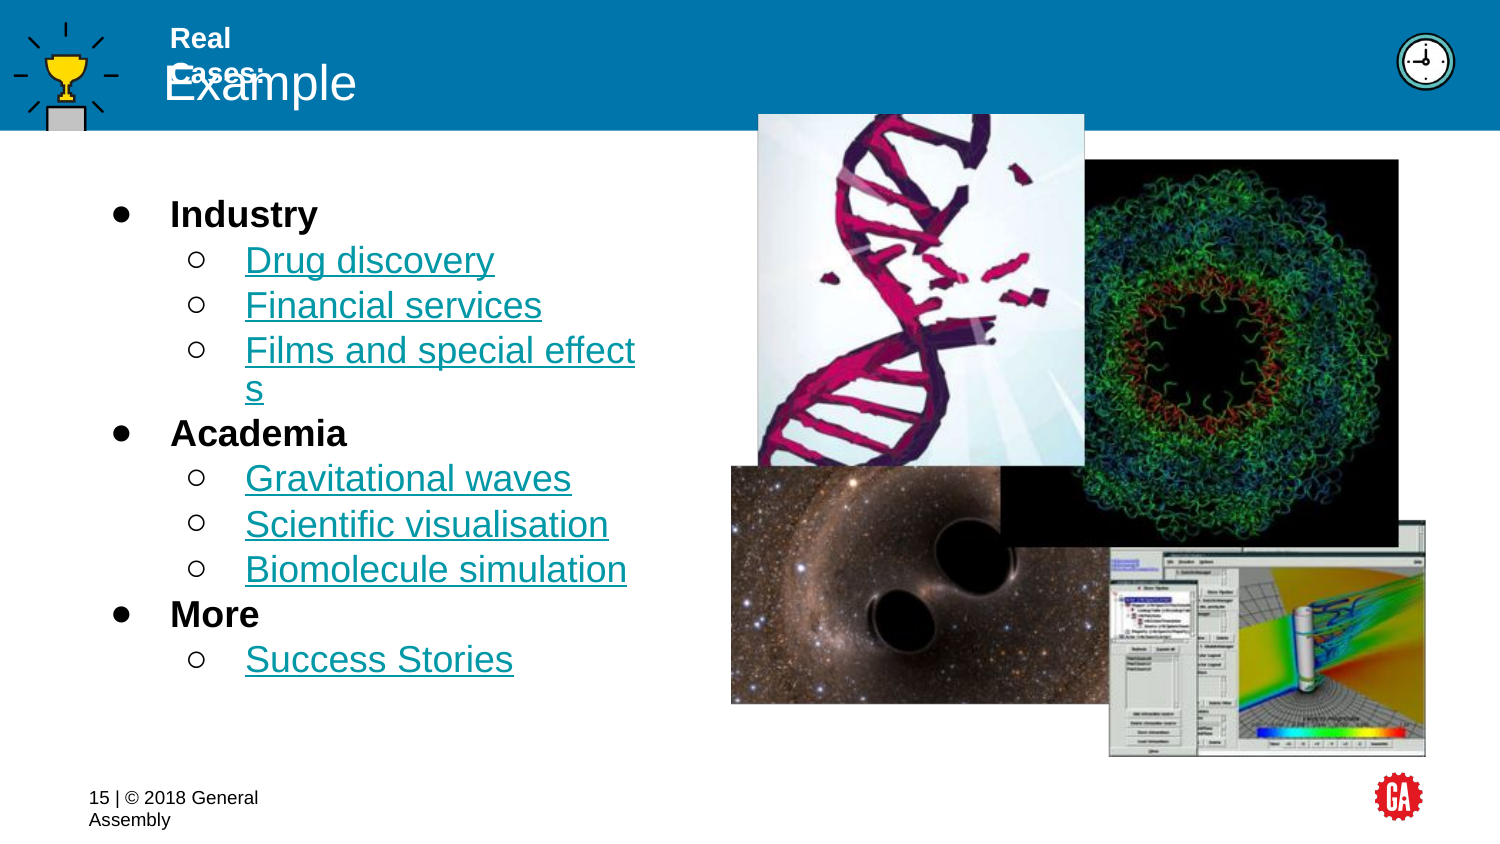

Real Cases:

# Examples
Industry
Drug discovery
Financial services
Films and special eﬀects
Academia
Gravitational waves
Scientiﬁc visualisation
Biomolecule simulation
More
Success Stories
15 | © 2018 General Assembly